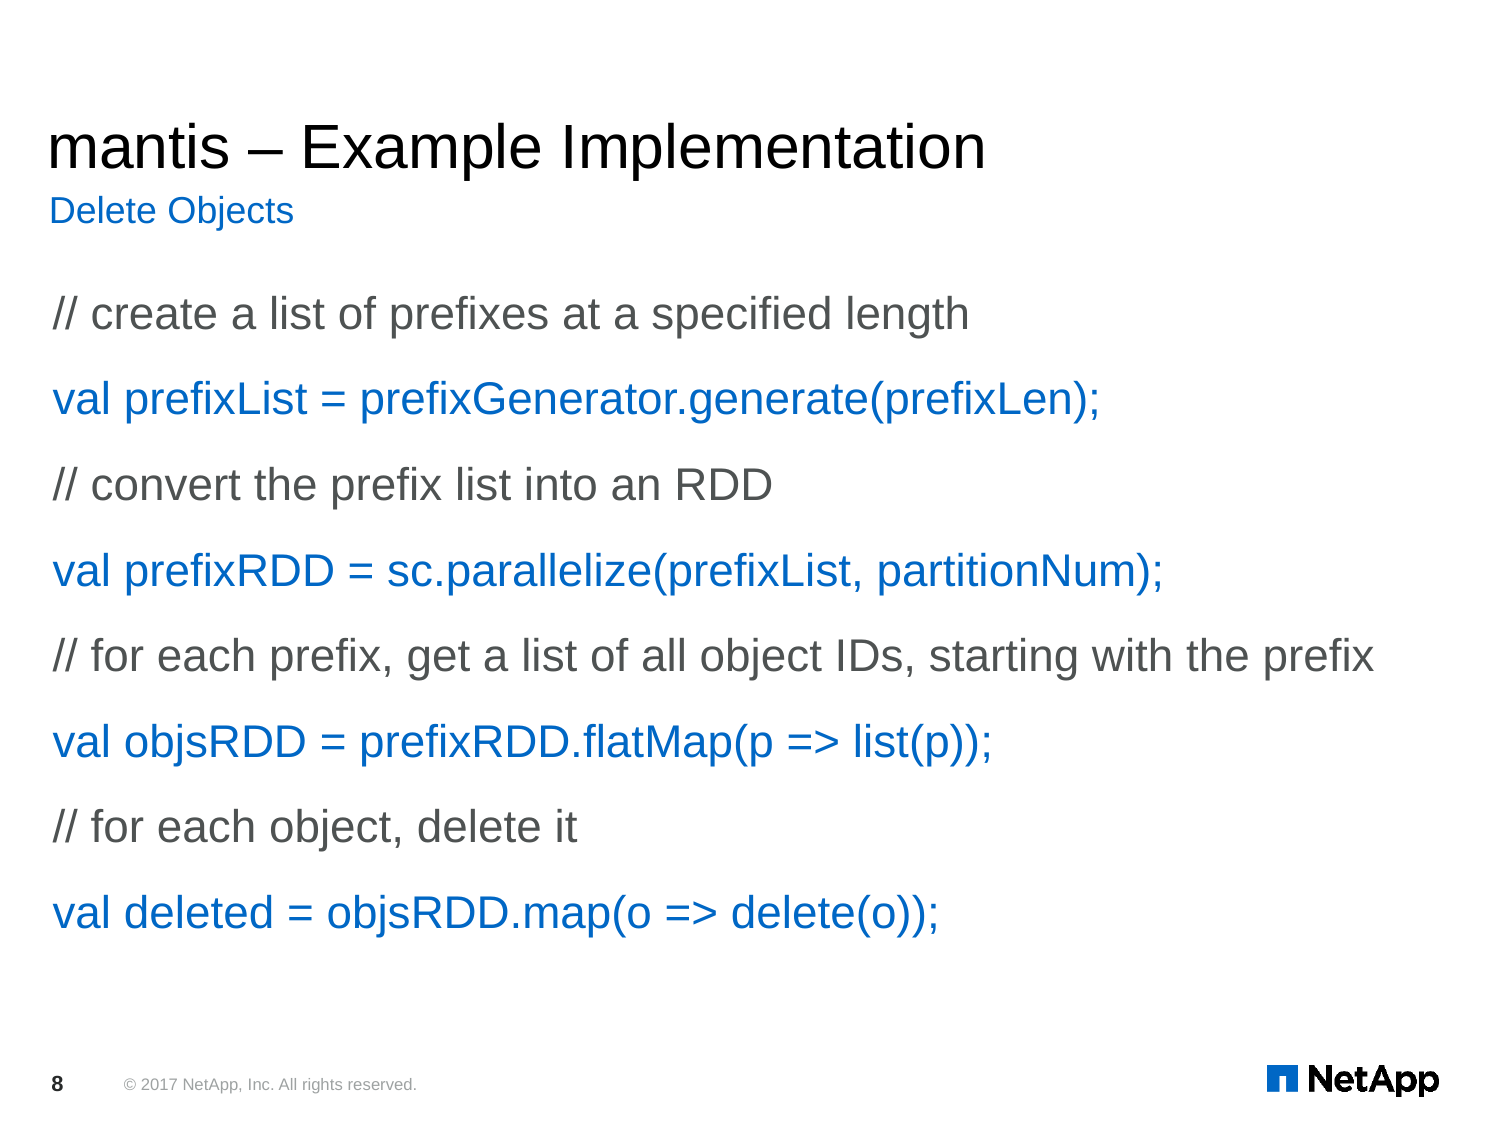

# mantis – Example Implementation
Delete Objects
// create a list of prefixes at a specified length
val prefixList = prefixGenerator.generate(prefixLen);
// convert the prefix list into an RDD
val prefixRDD = sc.parallelize(prefixList, partitionNum);
// for each prefix, get a list of all object IDs, starting with the prefix
val objsRDD = prefixRDD.flatMap(p => list(p));
// for each object, delete it
val deleted = objsRDD.map(o => delete(o));
8
© 2017 NetApp, Inc. All rights reserved.